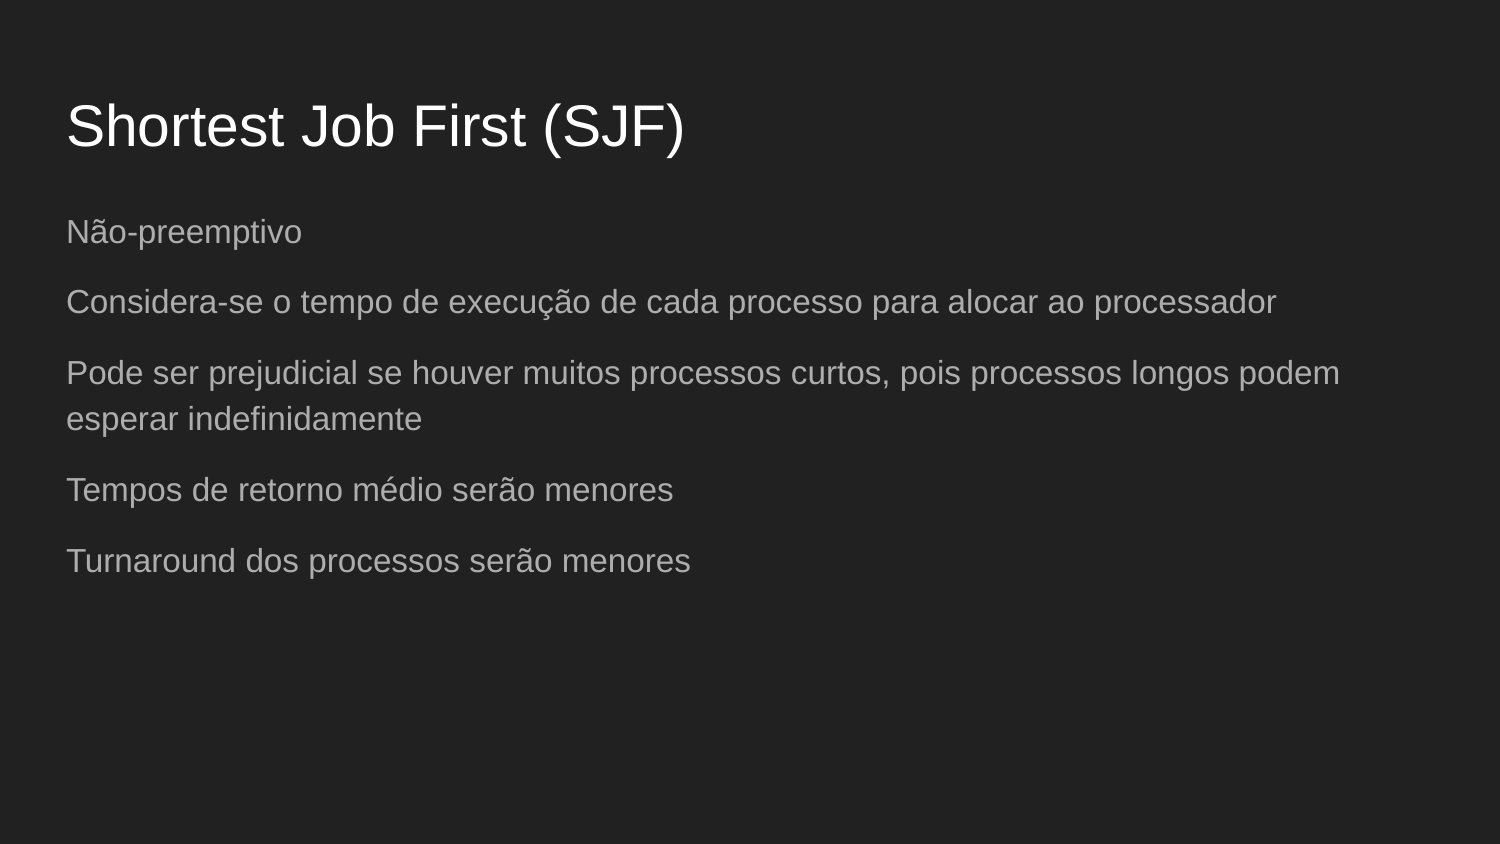

# Shortest Job First (SJF)
Não-preemptivo
Considera-se o tempo de execução de cada processo para alocar ao processador
Pode ser prejudicial se houver muitos processos curtos, pois processos longos podem esperar indefinidamente
Tempos de retorno médio serão menores
Turnaround dos processos serão menores